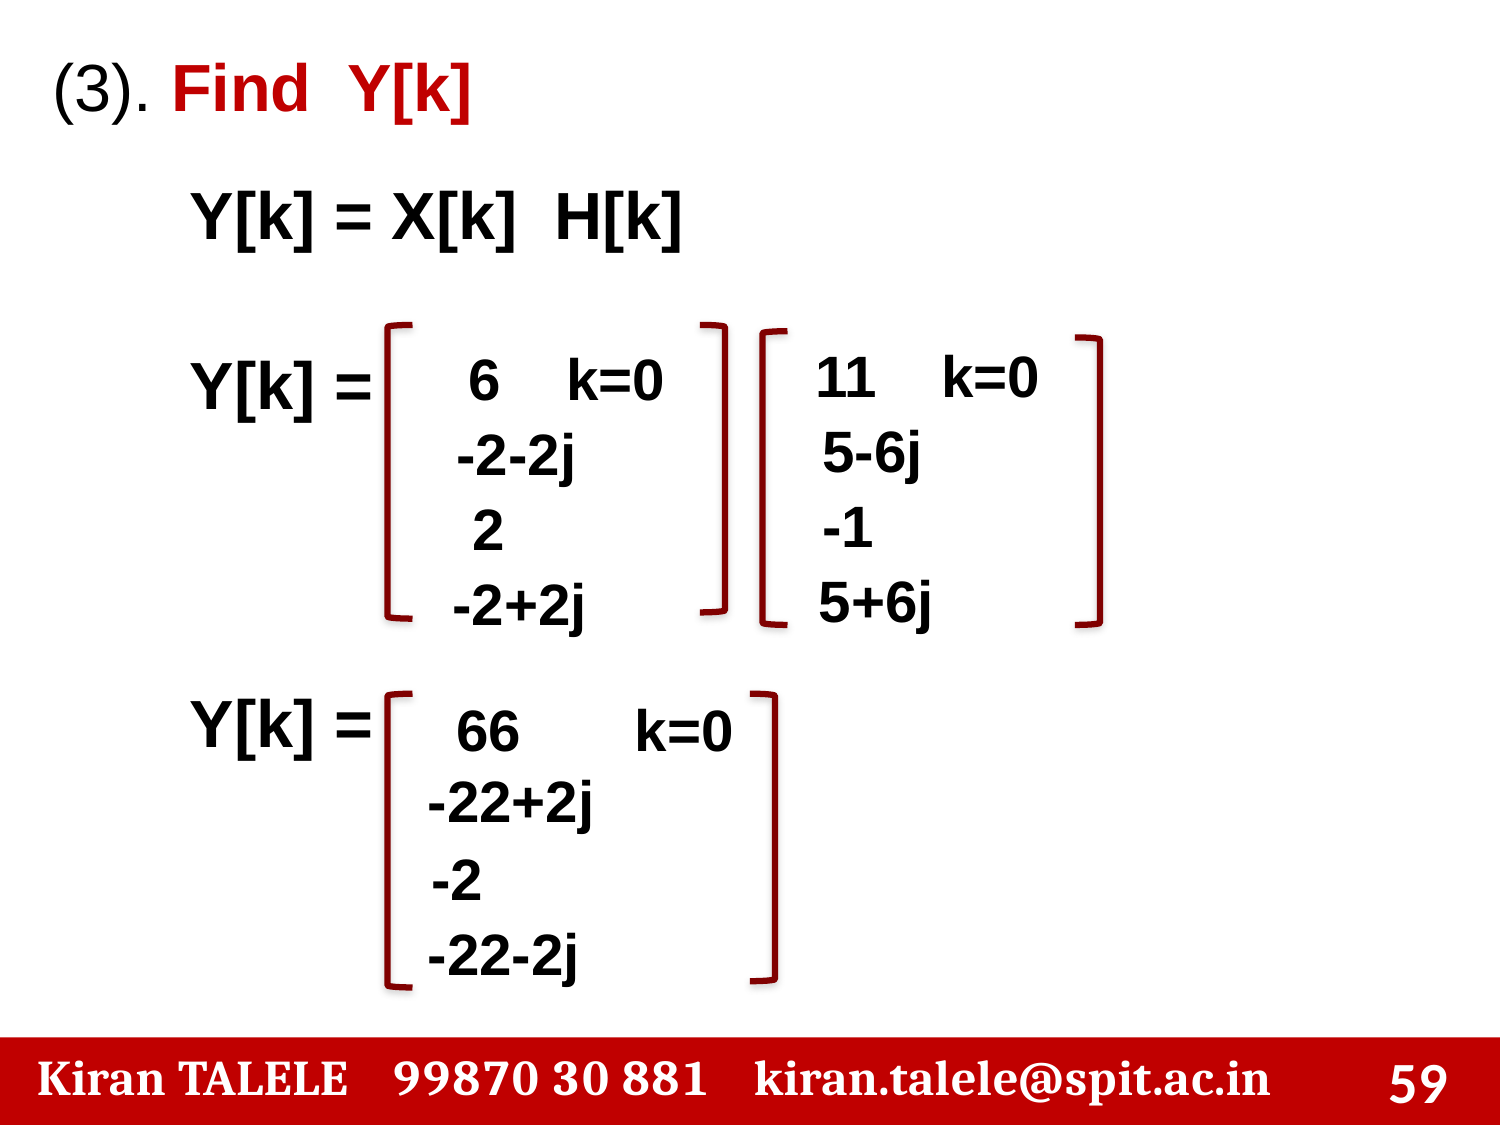

(3). Find  Y[k]
Y[k] = X[k]  H[k]

Y[k] =
11    k=0

  5-6j
  -1
 5+6j
 6    k=0
 -2-2j
  2
-2+2j
Y[k] =

 -2
-22-2j
 66       k=0
-22+2j
59
  Kiran TALELE    99870 30 881    kiran.talele@spit.ac.in
59